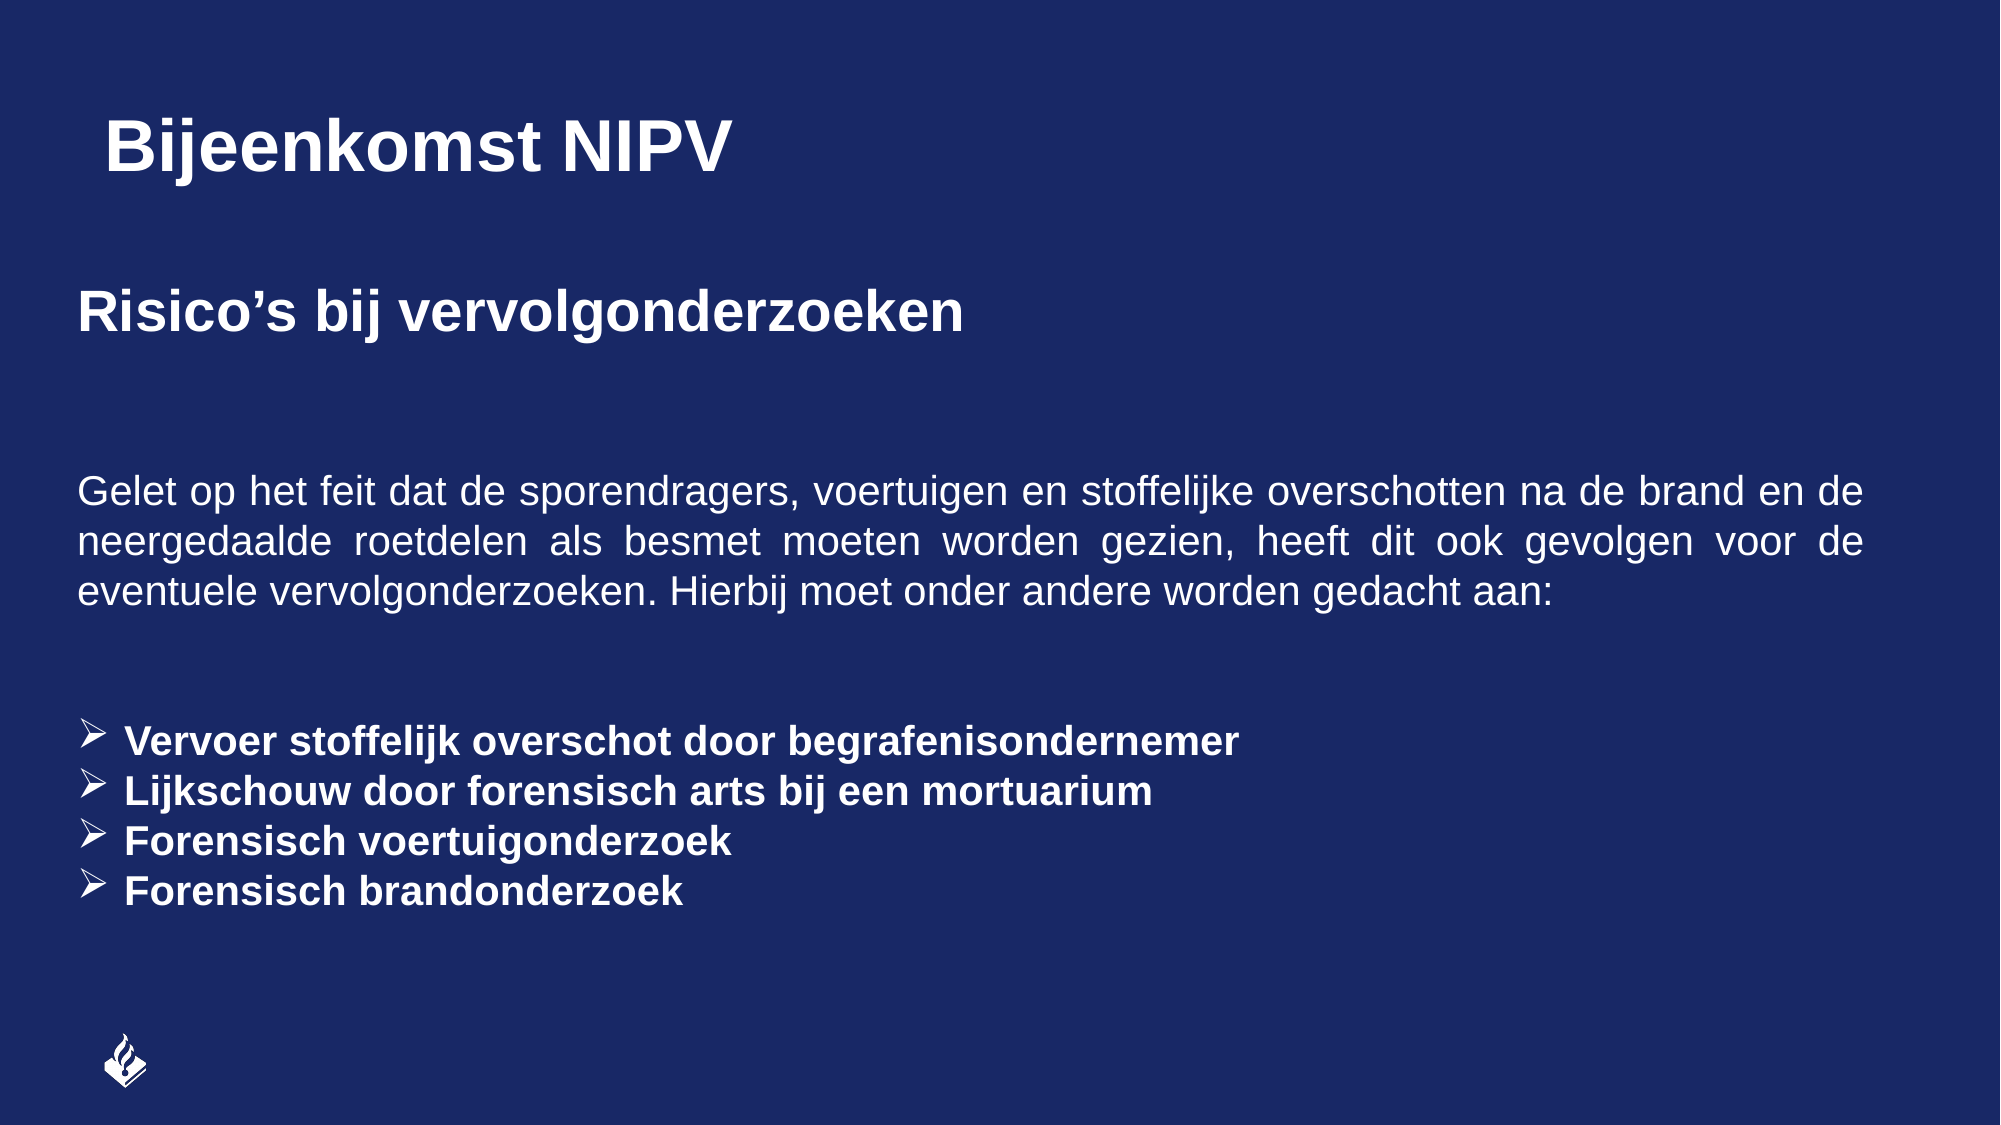

### Chart: Verdeling budget
(x € 1 miljoen)

| Category |
|---|
# Bijeenkomst NIPV
Risico’s bij vervolgonderzoeken

Gelet op het feit dat de sporendragers, voertuigen en stoffelijke overschotten na de brand en de neergedaalde roetdelen als besmet moeten worden gezien, heeft dit ook gevolgen voor de eventuele vervolgonderzoeken. Hierbij moet onder andere worden gedacht aan:

Vervoer stoffelijk overschot door begrafenisondernemer
Lijkschouw door forensisch arts bij een mortuarium
Forensisch voertuigonderzoek
Forensisch brandonderzoek